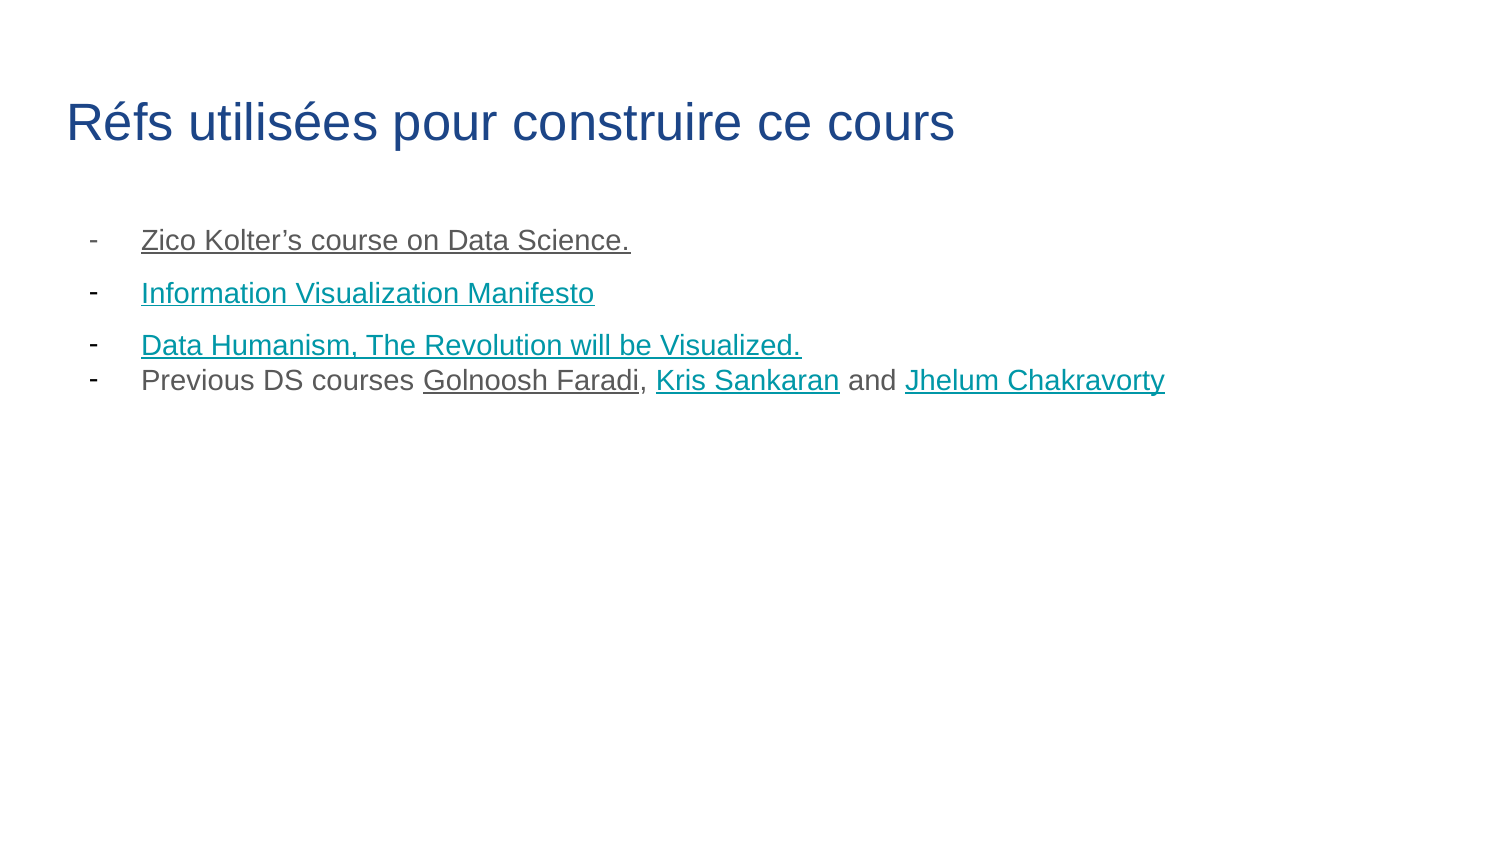

# Réfs utilisées pour construire ce cours

Zico Kolter’s course on Data Science.
Information Visualization Manifesto
Data Humanism, The Revolution will be Visualized.
Previous DS courses Golnoosh Faradi, Kris Sankaran and Jhelum Chakravorty